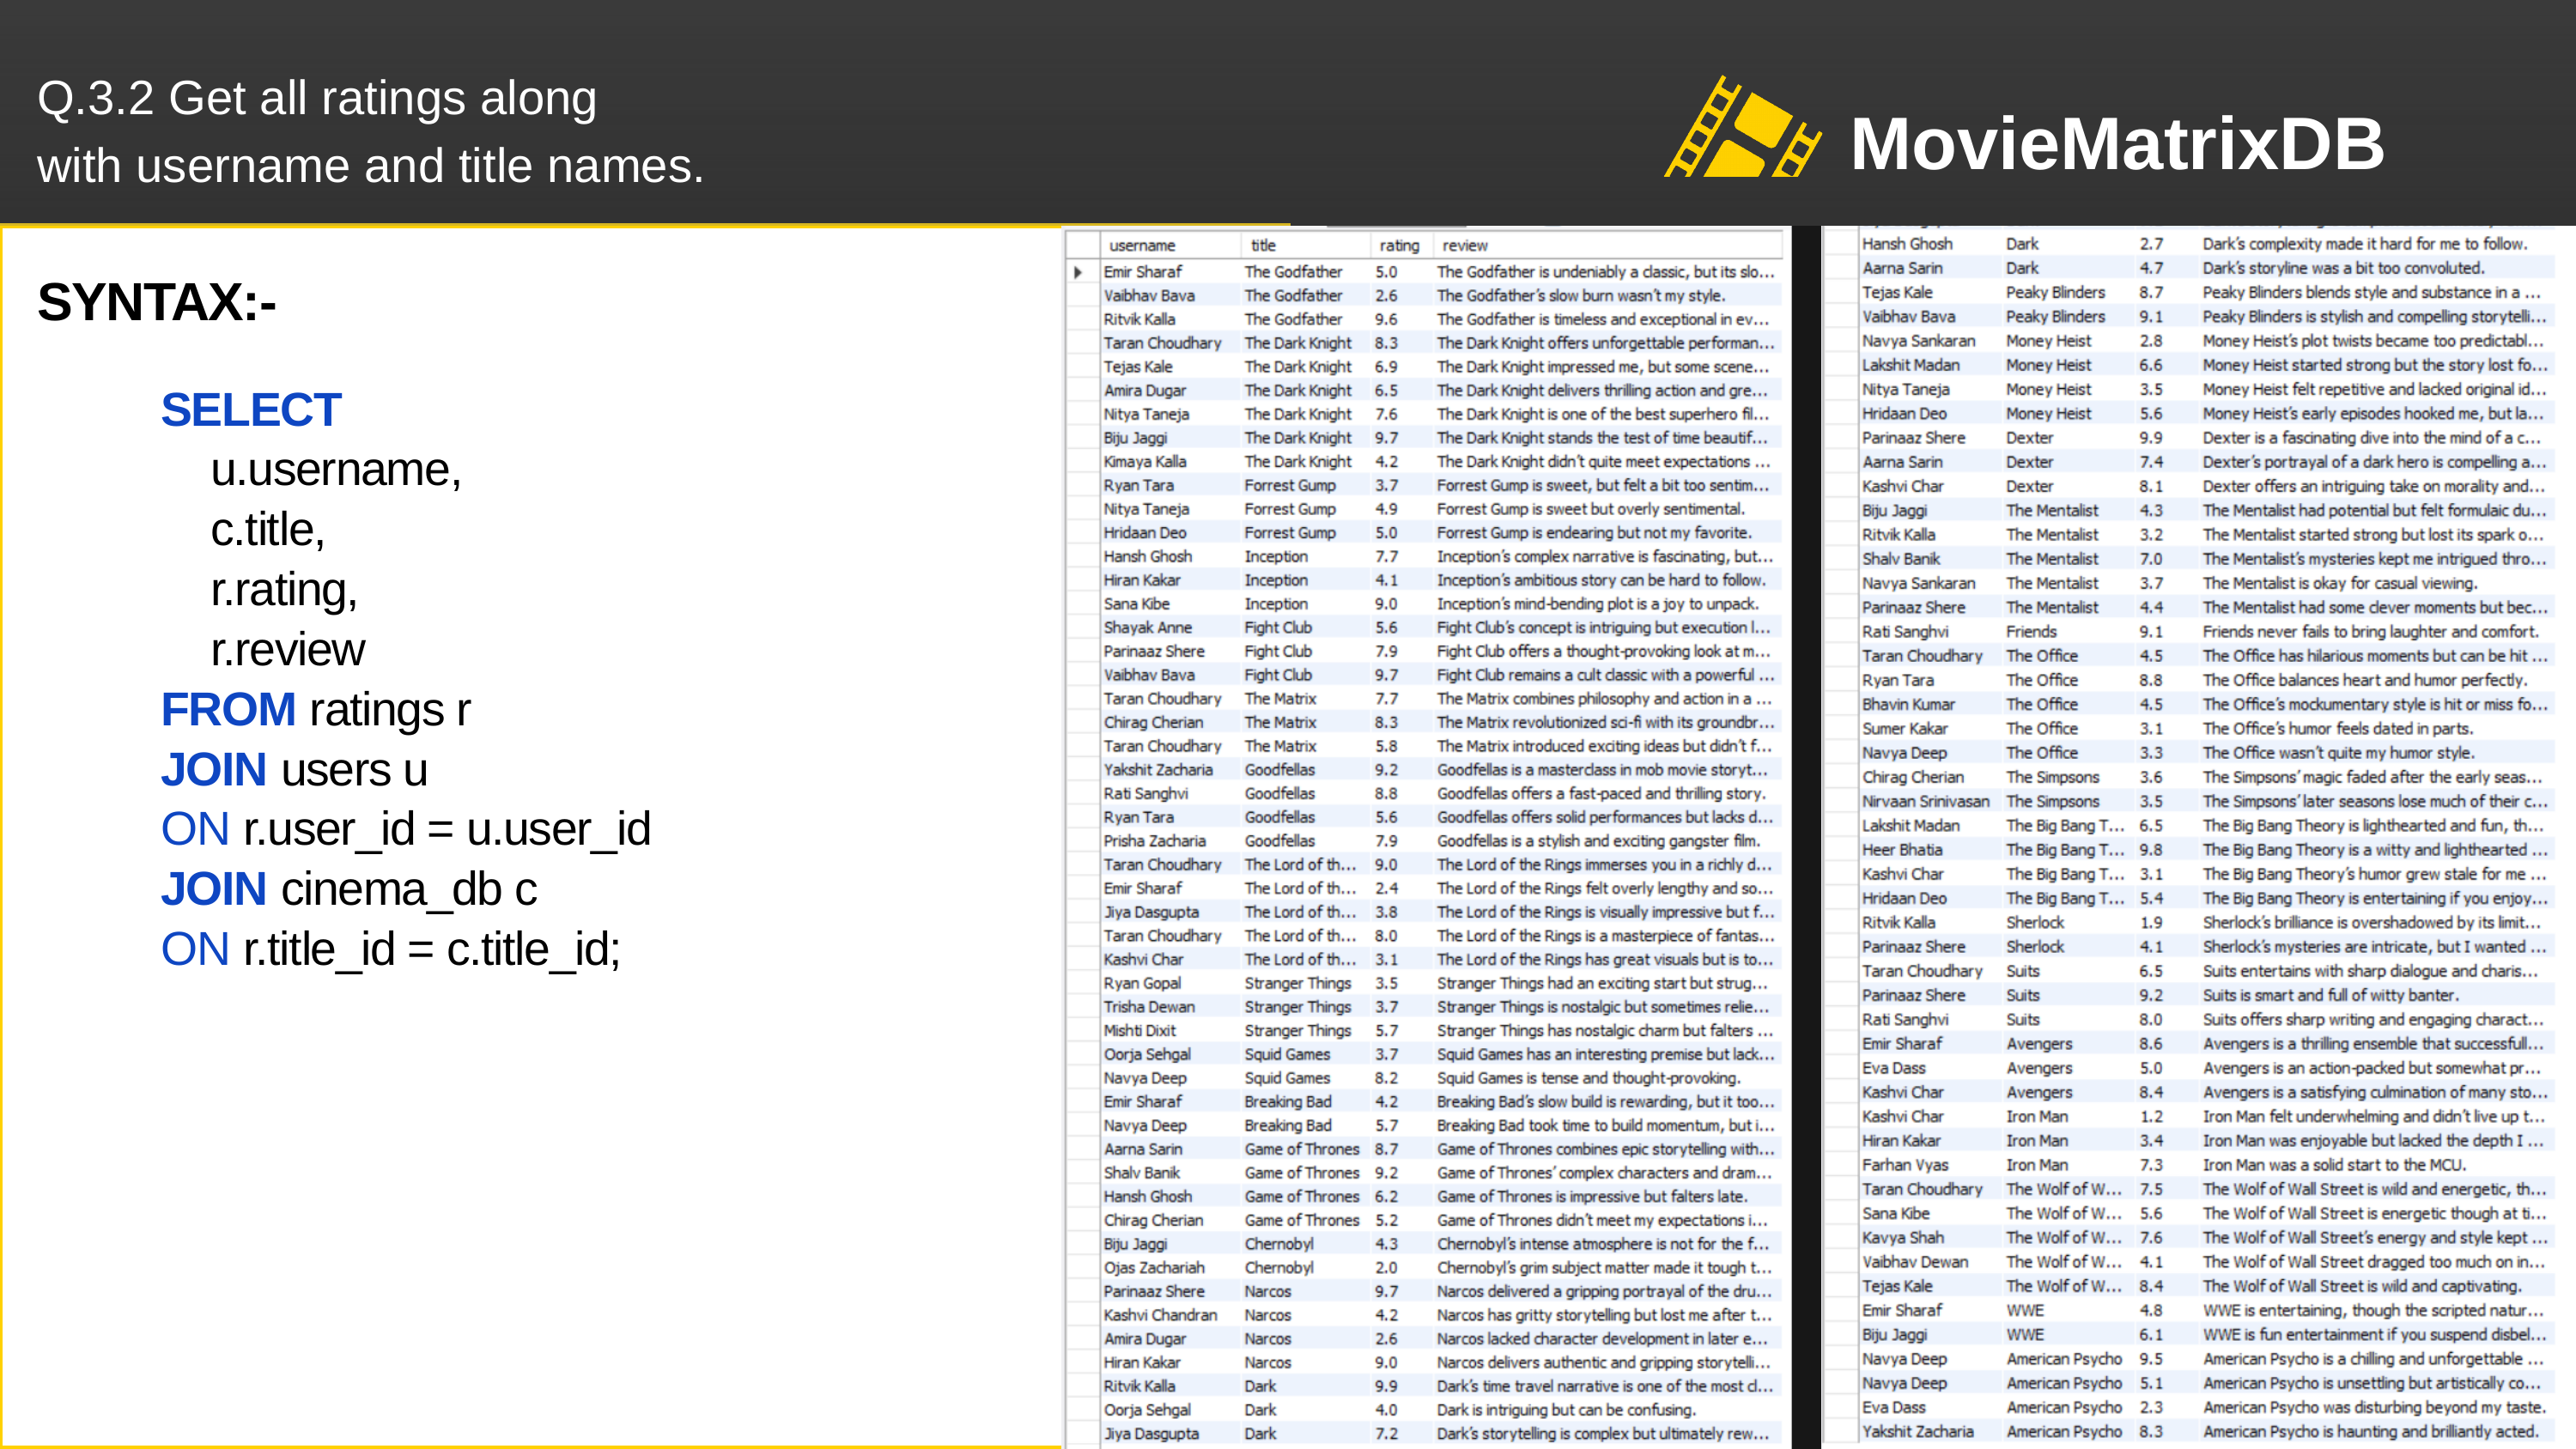

Q.3.2 Get all ratings along
with username and title names.

MovieMatrixDB

SYNTAX:-
SELECT
    u.username,
    c.title,
    r.rating,
    r.review
FROM ratings r
JOIN users u
ON r.user_id = u.user_id
JOIN cinema_db c
ON r.title_id = c.title_id;